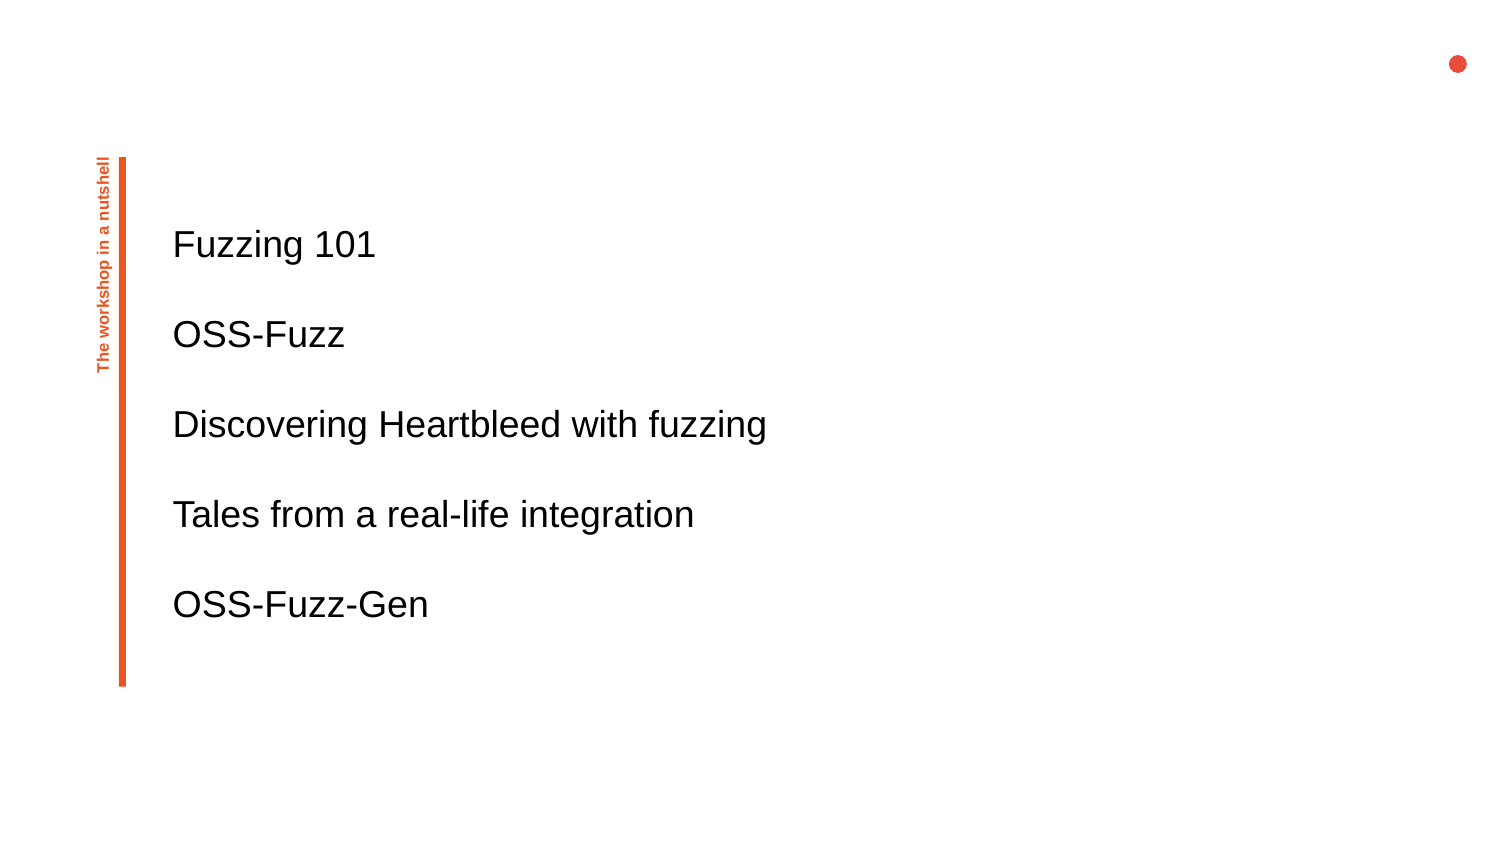

Fuzzing 101

OSS-Fuzz

Discovering Heartbleed with fuzzing

Tales from a real-life integration

OSS-Fuzz-Gen
The workshop in a nutshell